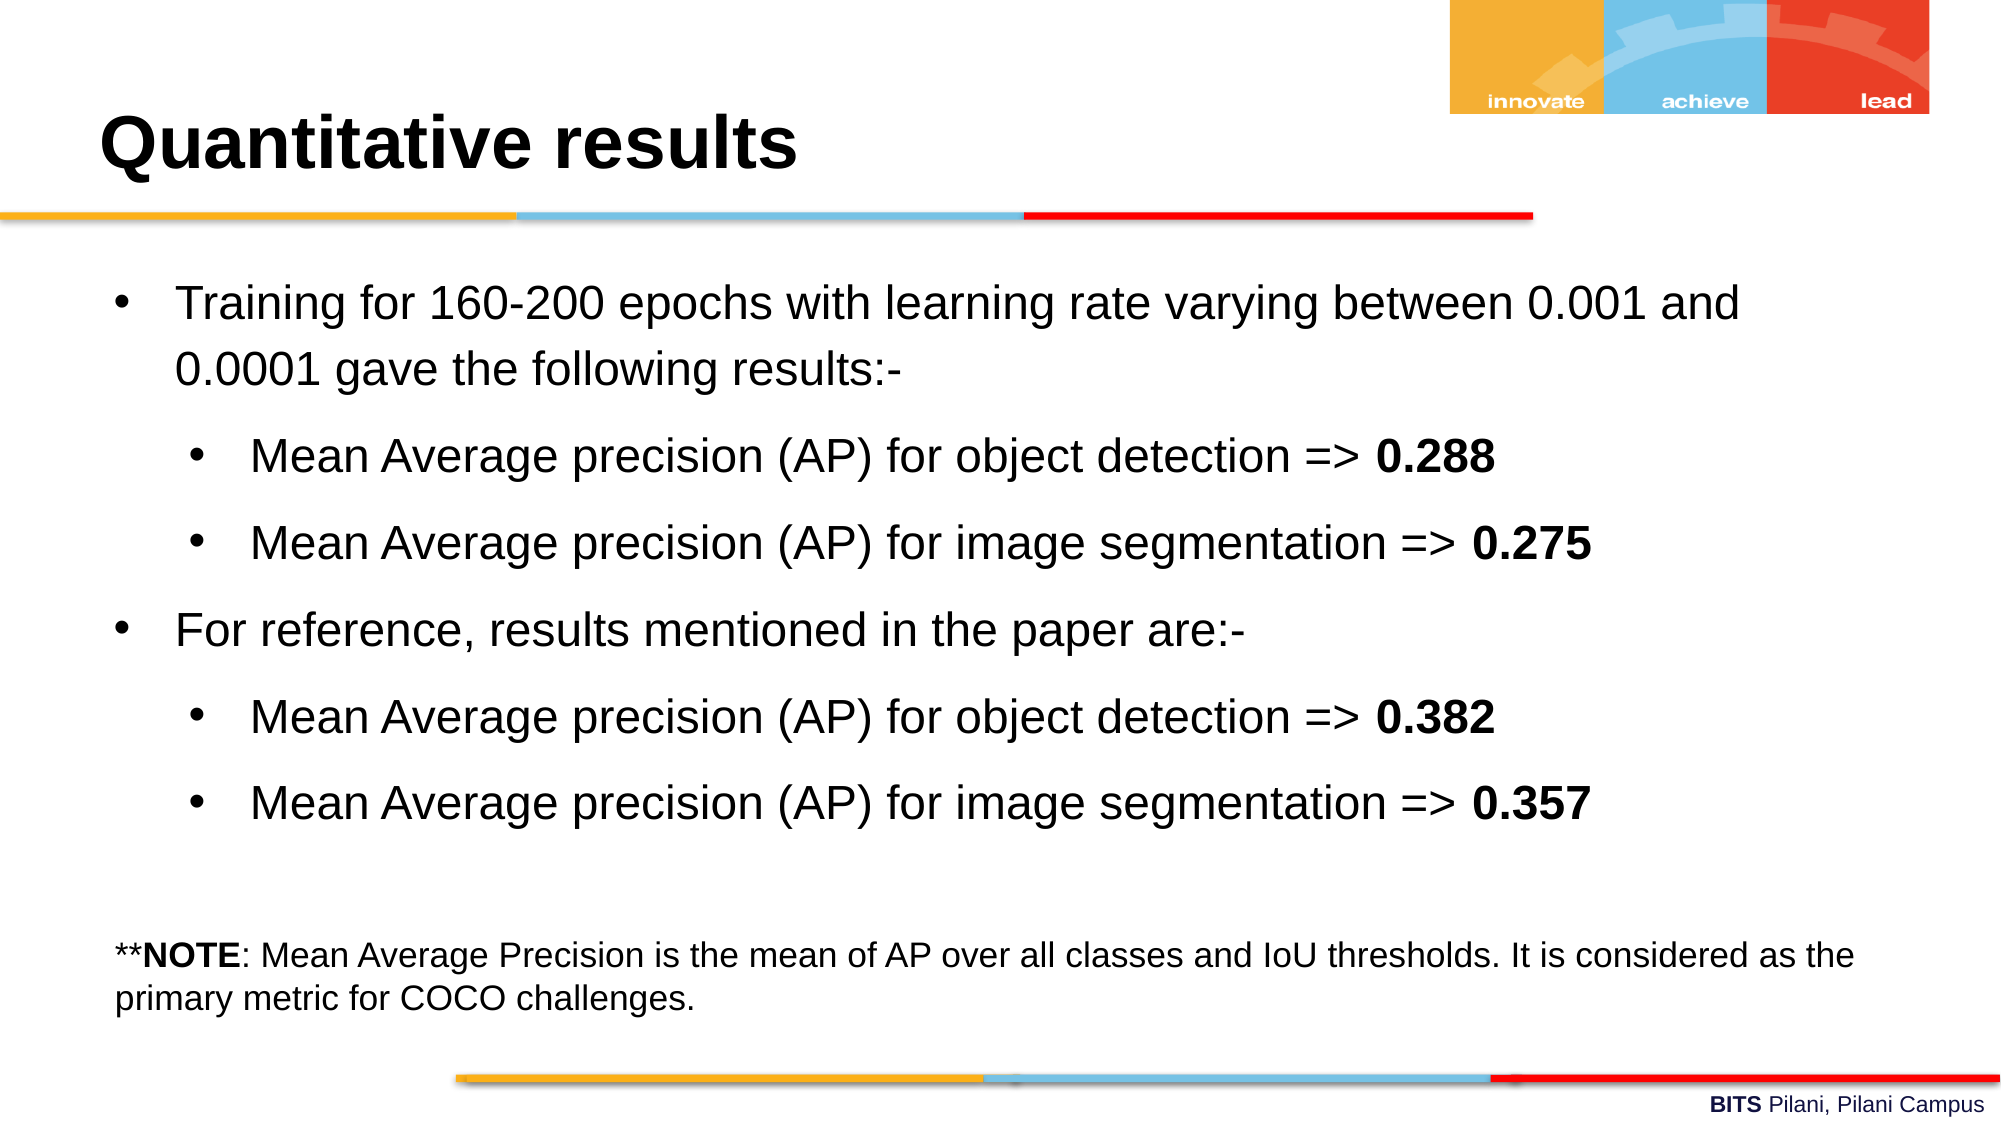

# Quantitative results
Training for 160-200 epochs with learning rate varying between 0.001 and 0.0001 gave the following results:-
Mean Average precision (AP) for object detection => 0.288
Mean Average precision (AP) for image segmentation => 0.275
For reference, results mentioned in the paper are:-
Mean Average precision (AP) for object detection => 0.382
Mean Average precision (AP) for image segmentation => 0.357

**NOTE: Mean Average Precision is the mean of AP over all classes and IoU thresholds. It is considered as the primary metric for COCO challenges.